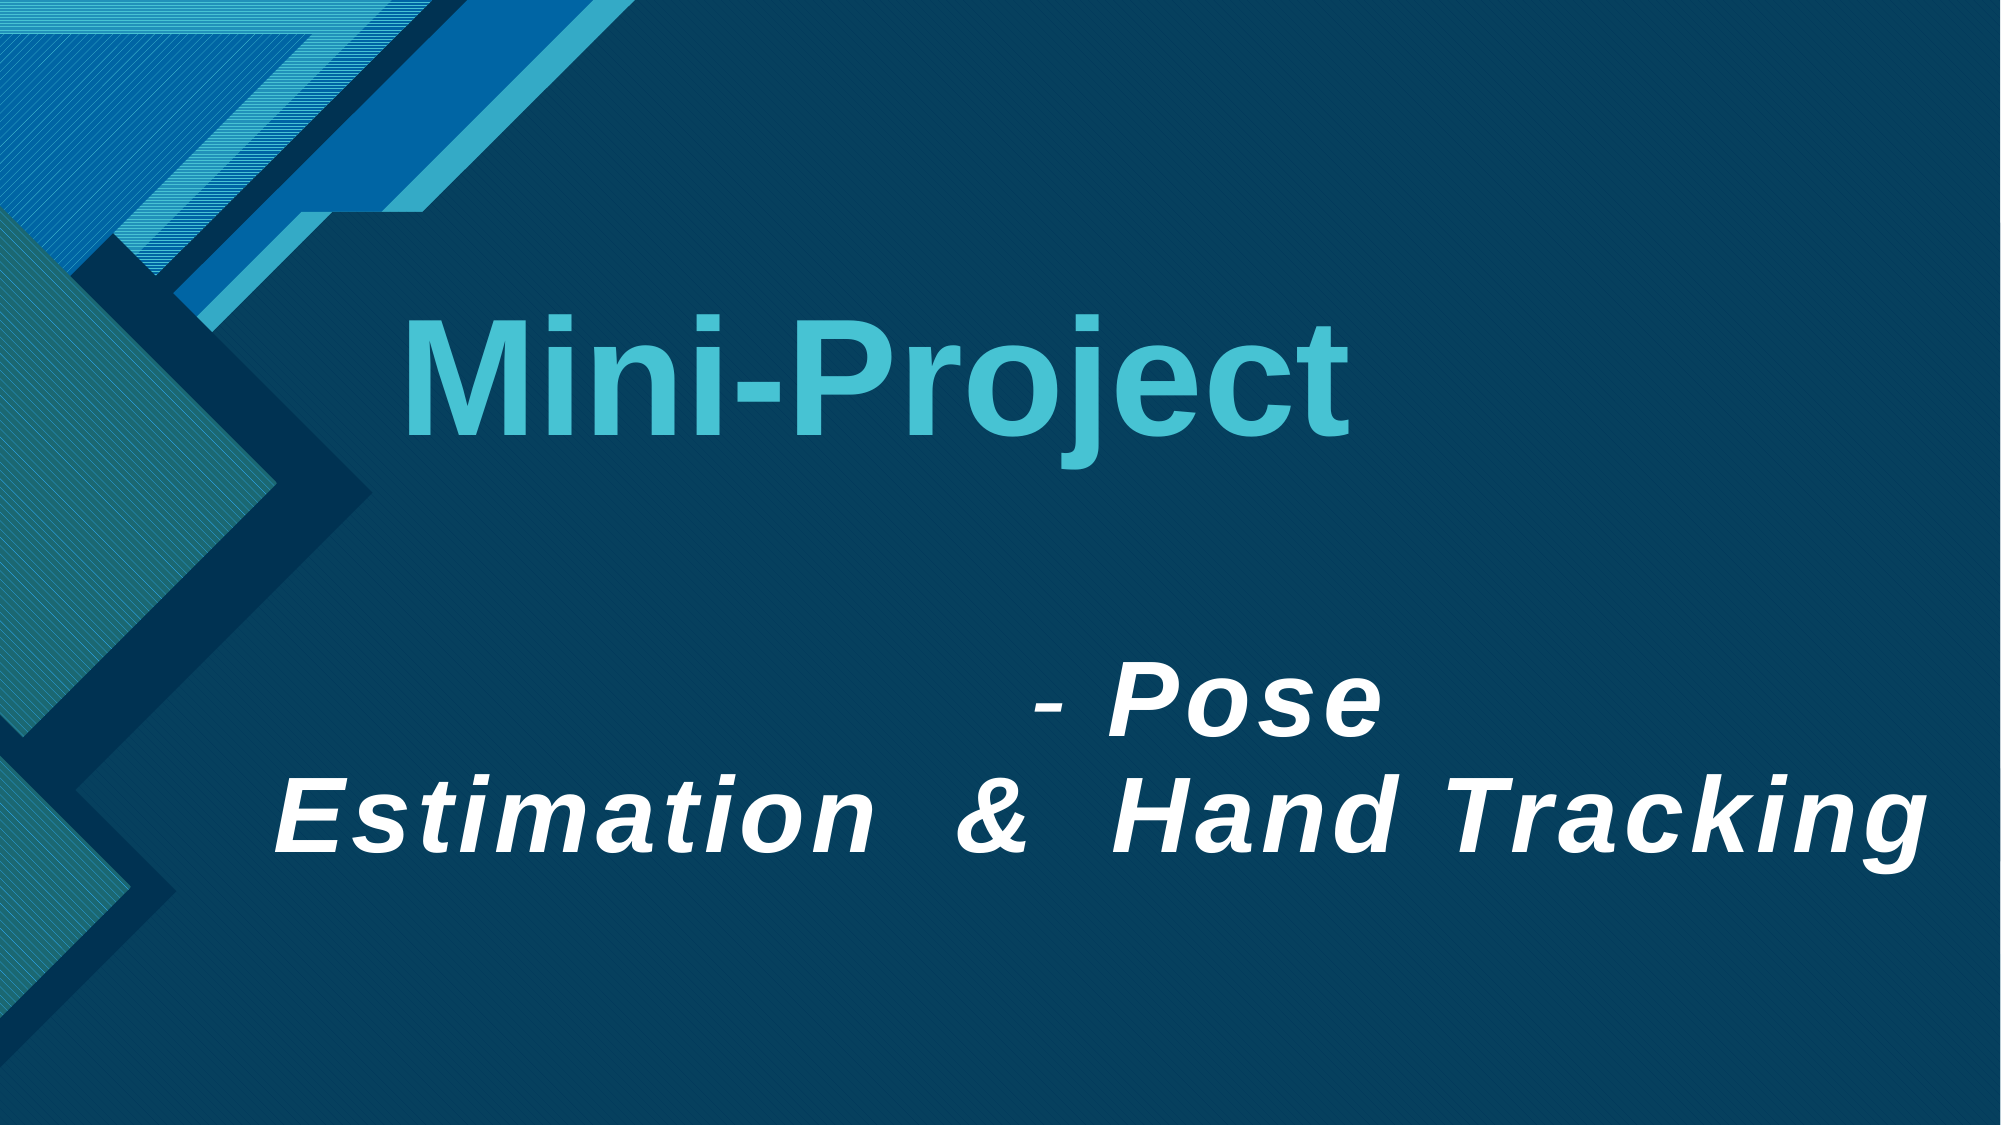

# Mini-Project
                     - Pose Estimation  &  Hand Tracking